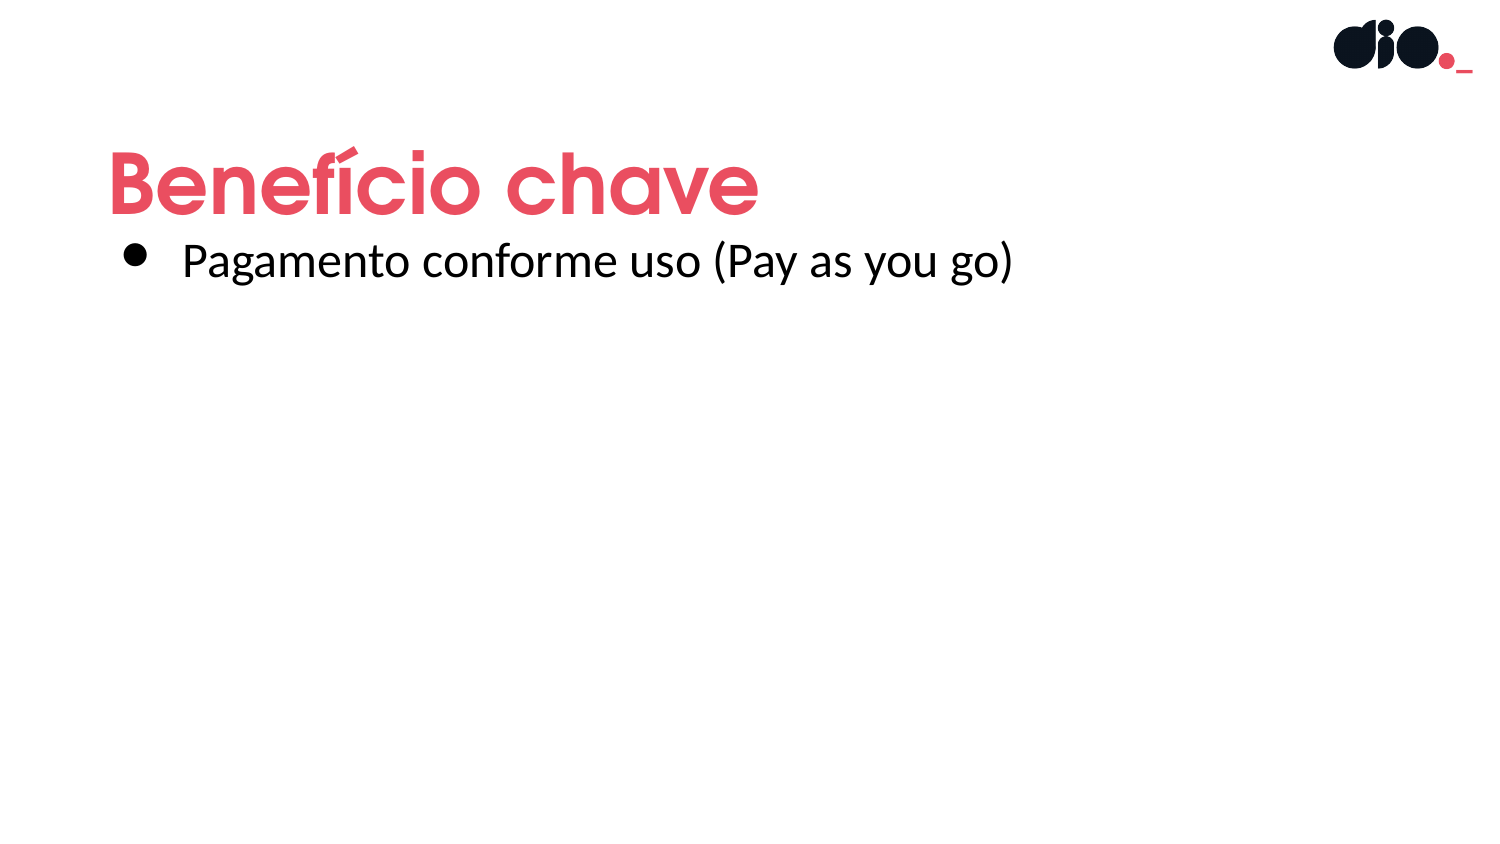

Benefício chave
Pagamento conforme uso (Pay as you go)